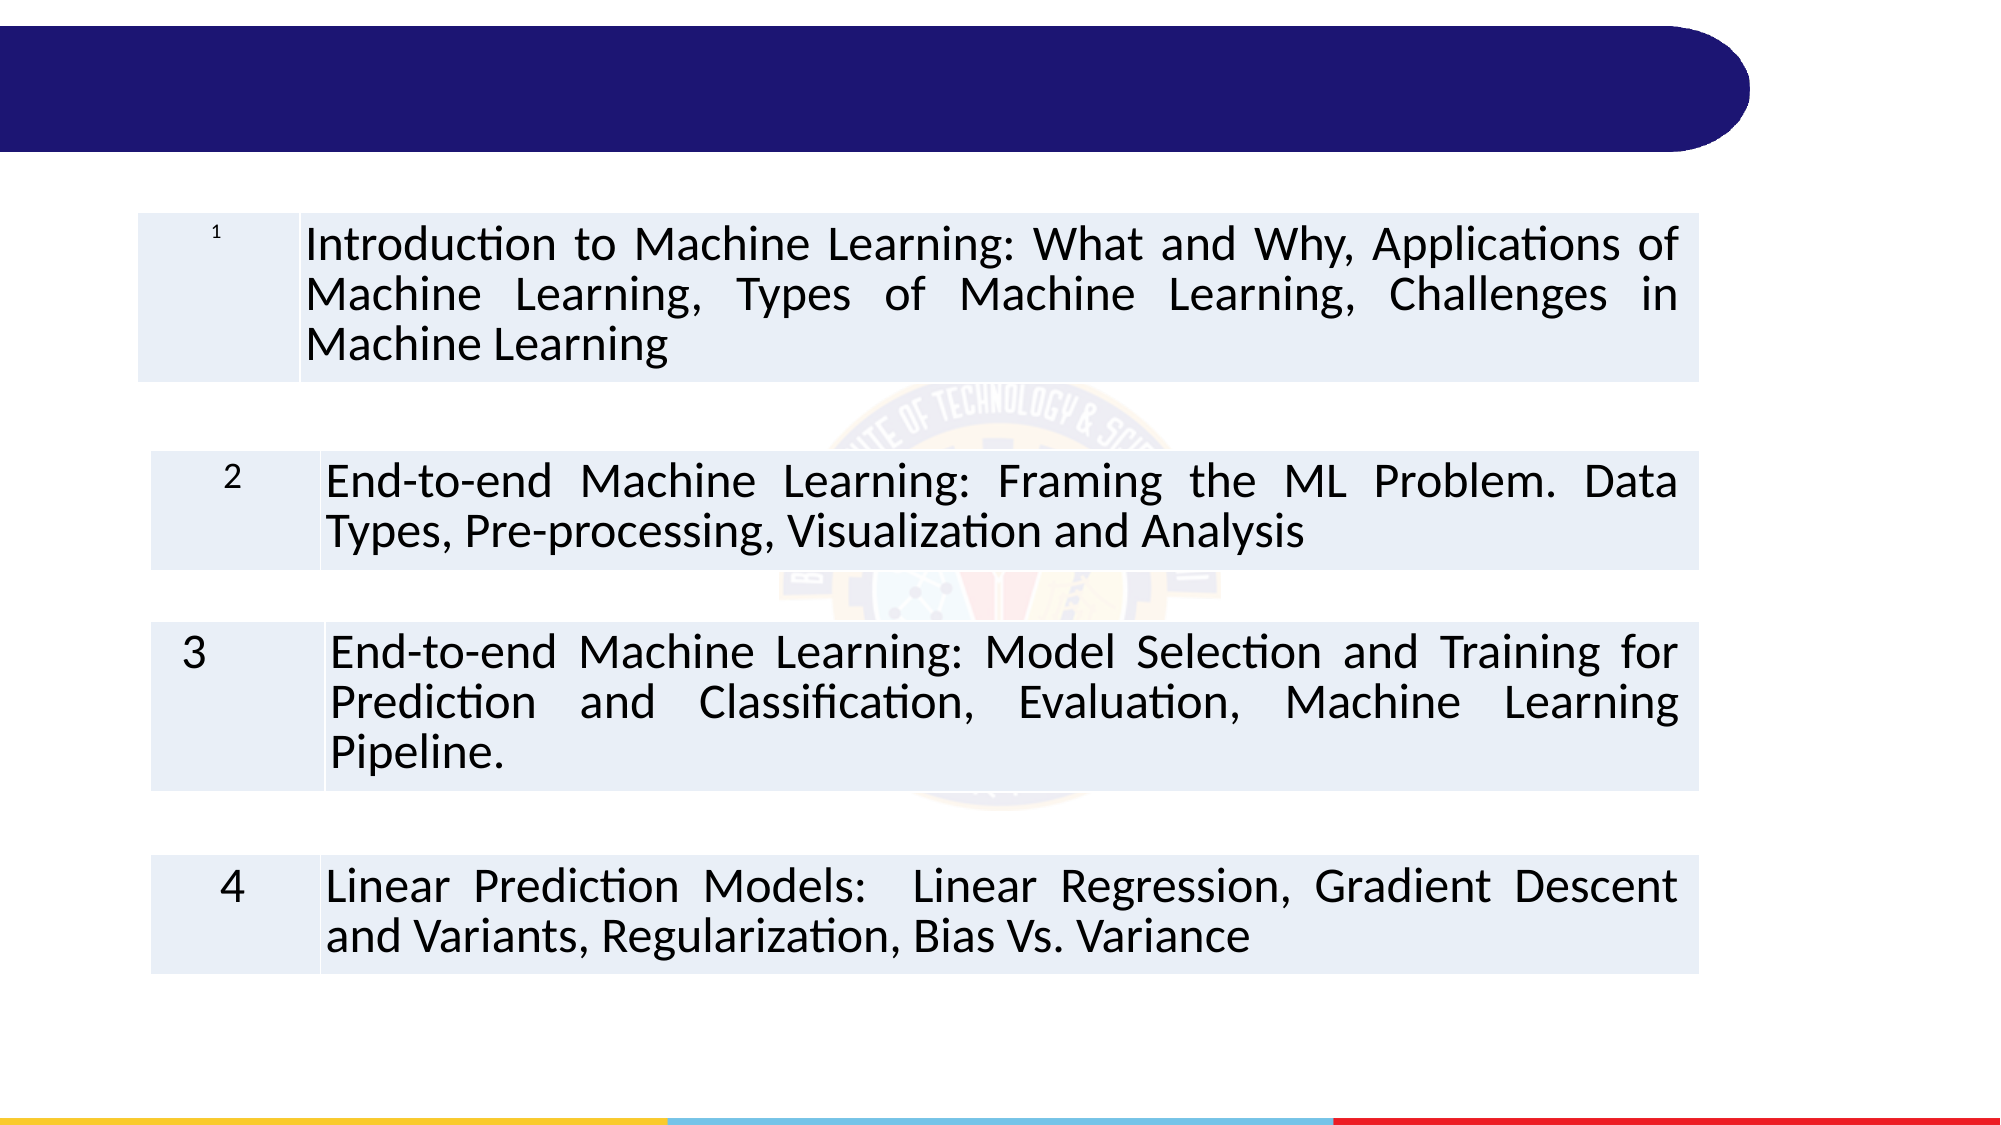

#
| 1 | Introduction to Machine Learning: What and Why, Applications of Machine Learning, Types of Machine Learning, Challenges in Machine Learning |
| --- | --- |
| 2 | End-to-end Machine Learning: Framing the ML Problem. Data Types, Pre-processing, Visualization and Analysis |
| --- | --- |
| 3 | End-to-end Machine Learning: Model Selection and Training for Prediction and Classification, Evaluation, Machine Learning Pipeline. |
| --- | --- |
| 4 | Linear Prediction Models: Linear Regression, Gradient Descent and Variants, Regularization, Bias Vs. Variance |
| --- | --- |